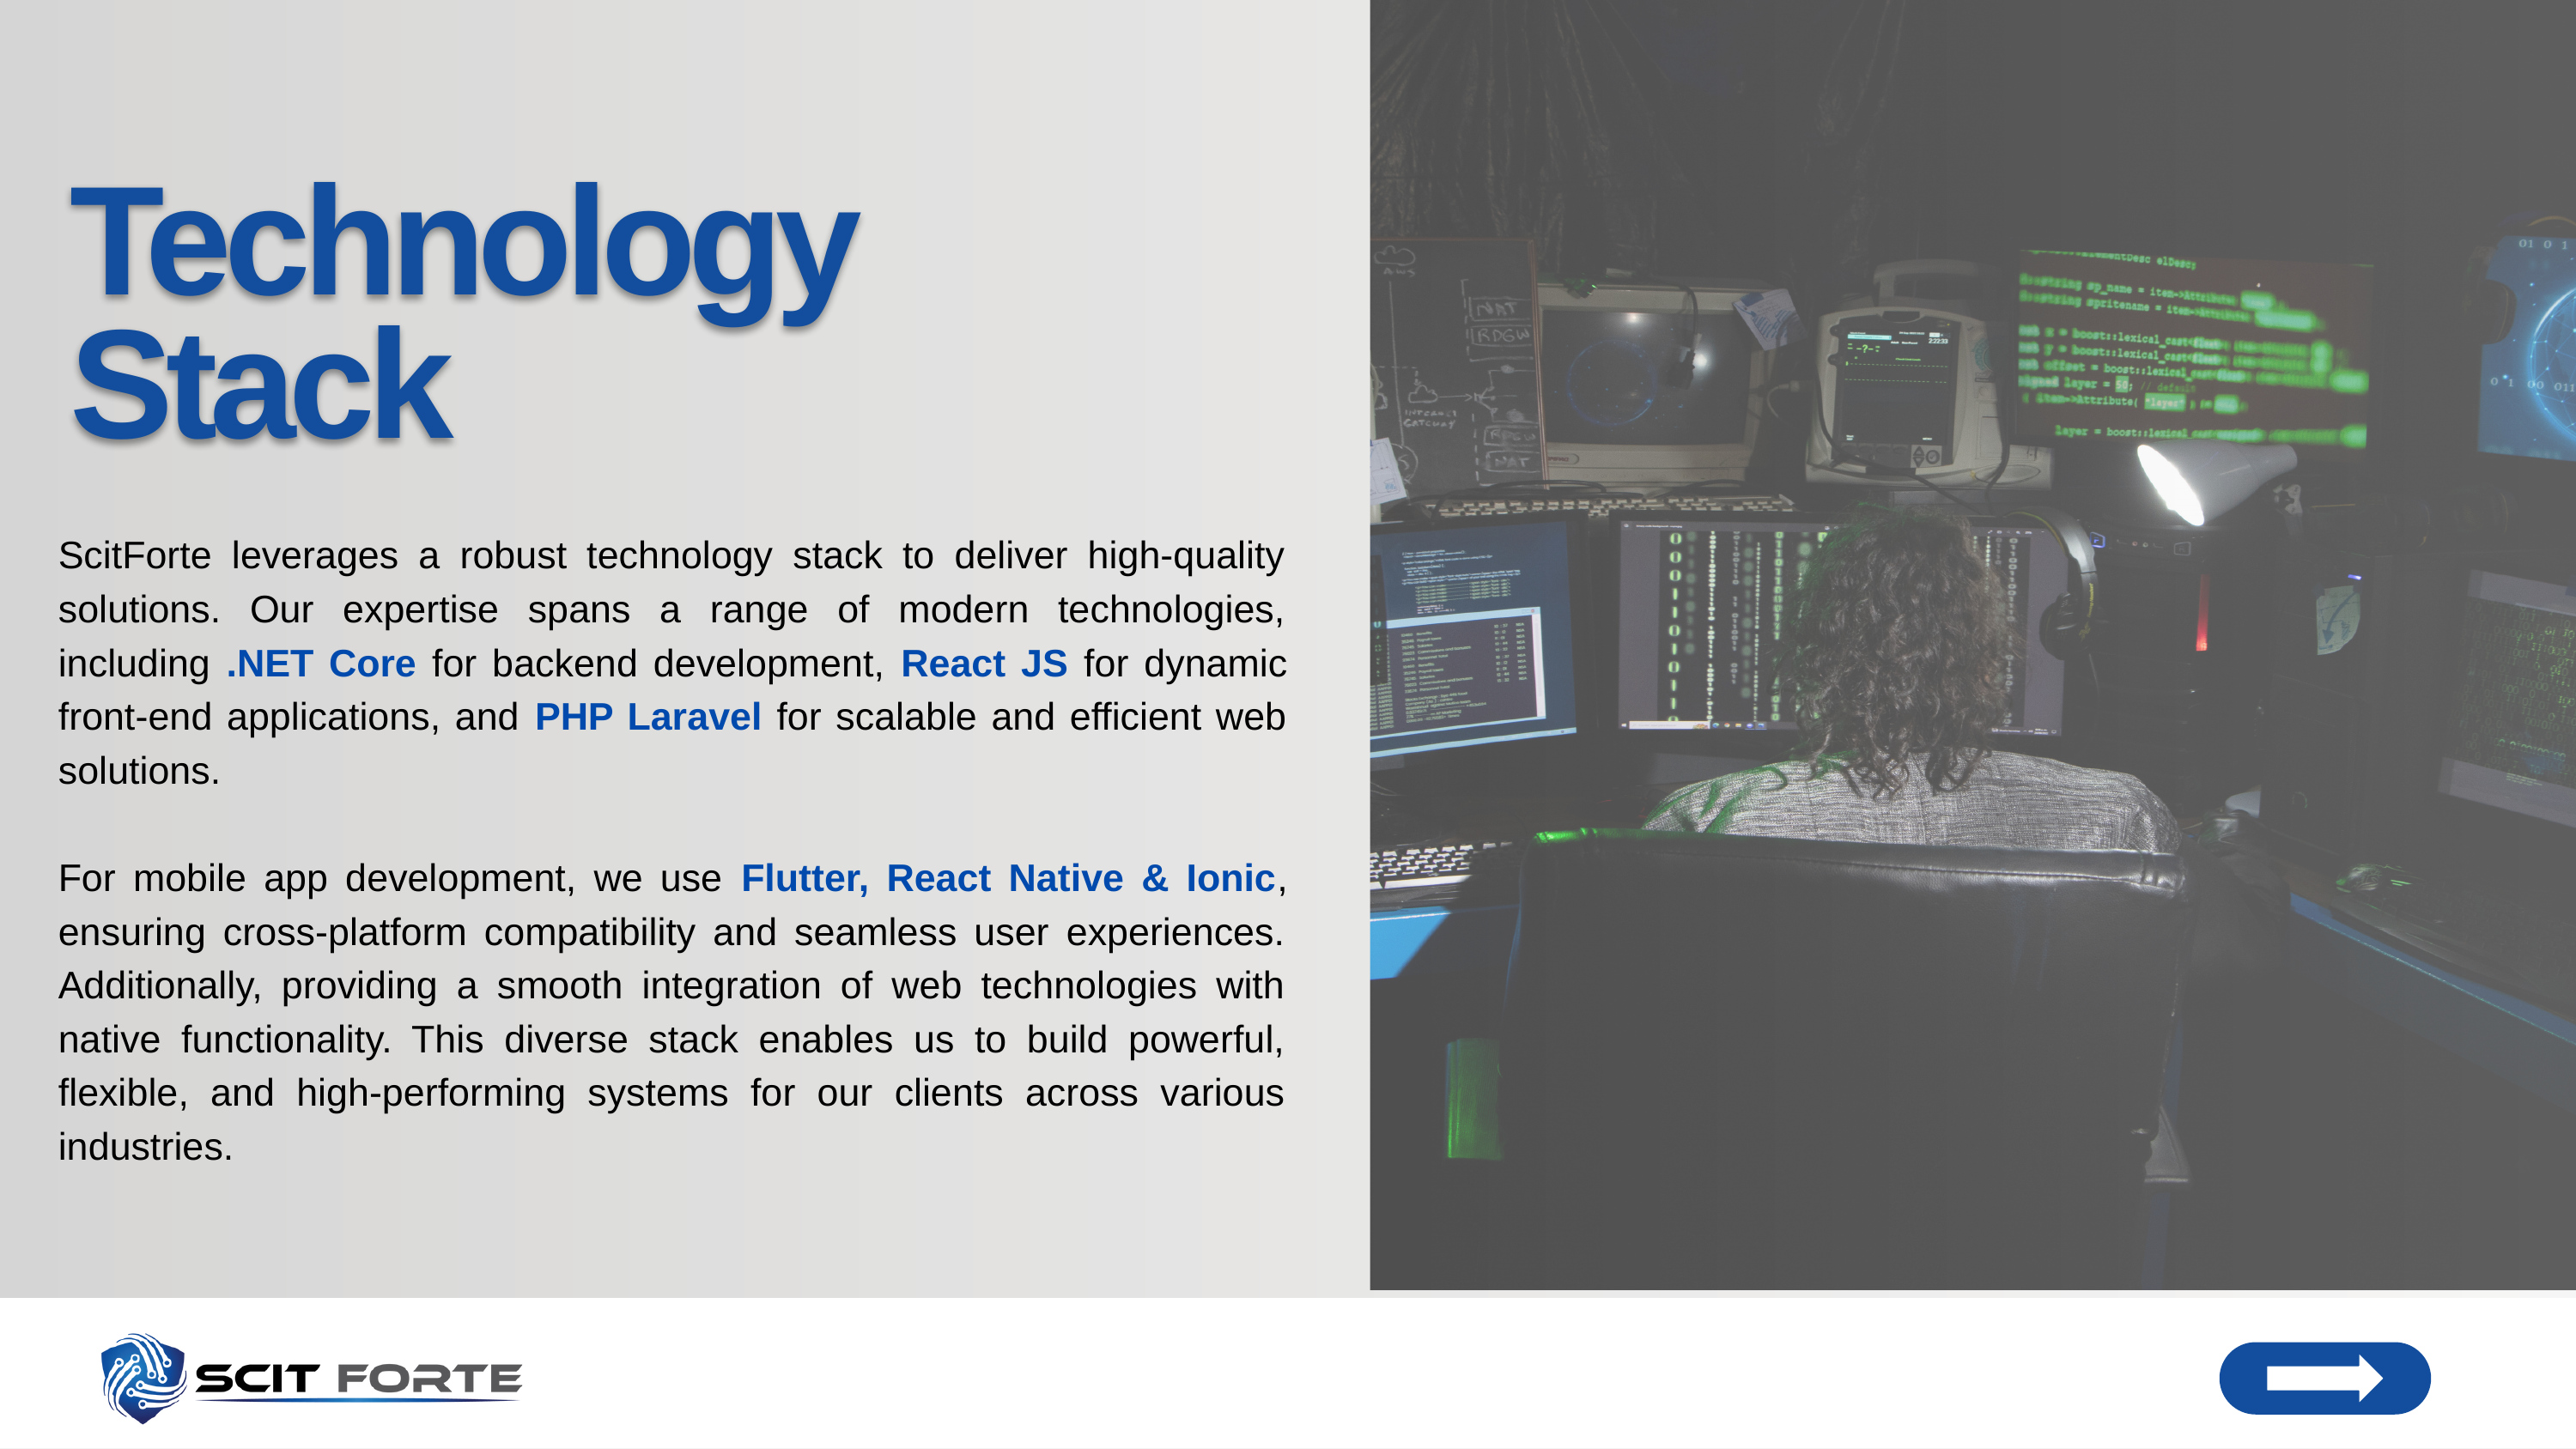

Technology Stack
ScitForte leverages a robust technology stack to deliver high-quality solutions. Our expertise spans a range of modern technologies, including .NET Core for backend development, React JS for dynamic front-end applications, and PHP Laravel for scalable and efficient web solutions.

For mobile app development, we use Flutter, React Native & Ionic, ensuring cross-platform compatibility and seamless user experiences. Additionally, providing a smooth integration of web technologies with native functionality. This diverse stack enables us to build powerful, flexible, and high-performing systems for our clients across various industries.